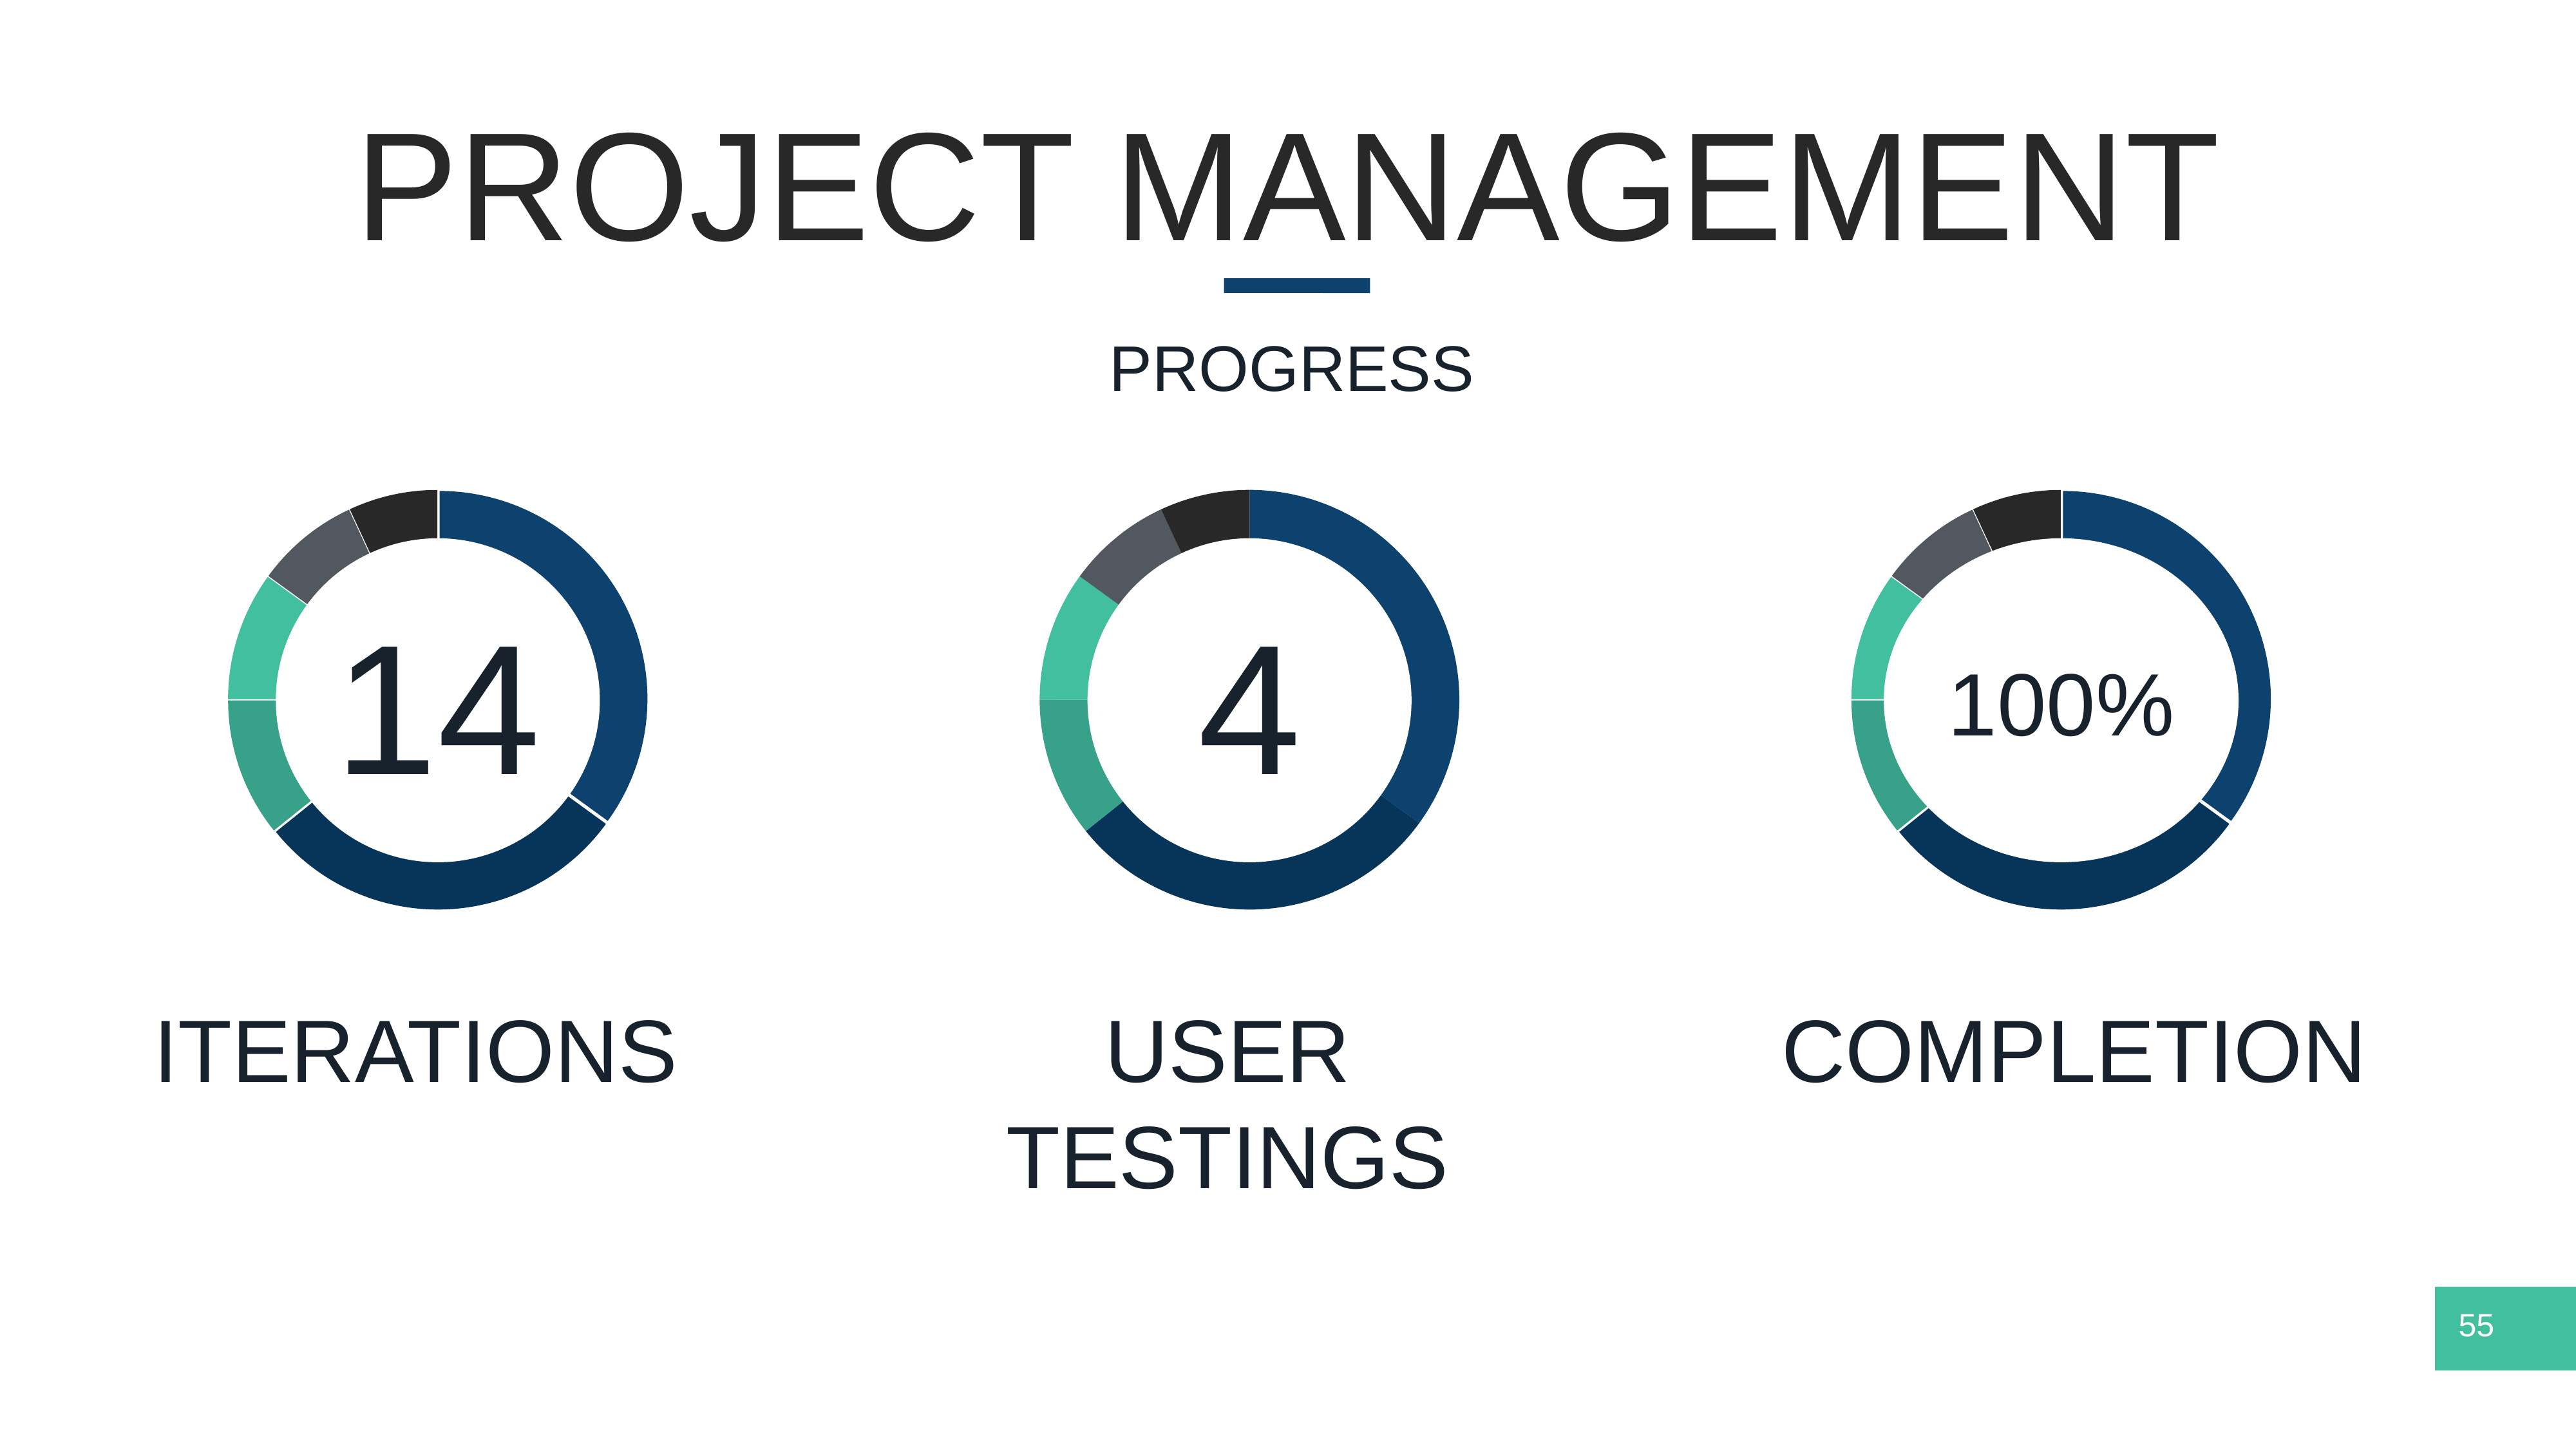

PROJECT MANAGEMENT

PROGRESS

### Chart

| Category | Region 1 |
|---|---|
| April | 91.0 |
| May | 76.0 |
| June | 28.0 |
| July | 26.0 |
| August | 21.0 |
| September | 18.0 |
14

### Chart

| Category | Region 1 |
|---|---|
| April | 91.0 |
| May | 76.0 |
| June | 28.0 |
| July | 26.0 |
| August | 21.0 |
| September | 18.0 |
4

### Chart

| Category | Region 1 |
|---|---|
| April | 91.0 |
| May | 76.0 |
| June | 28.0 |
| July | 26.0 |
| August | 21.0 |
| September | 18.0 |
100%
ITERATIONS
USER TESTINGS
COMPLETION
55